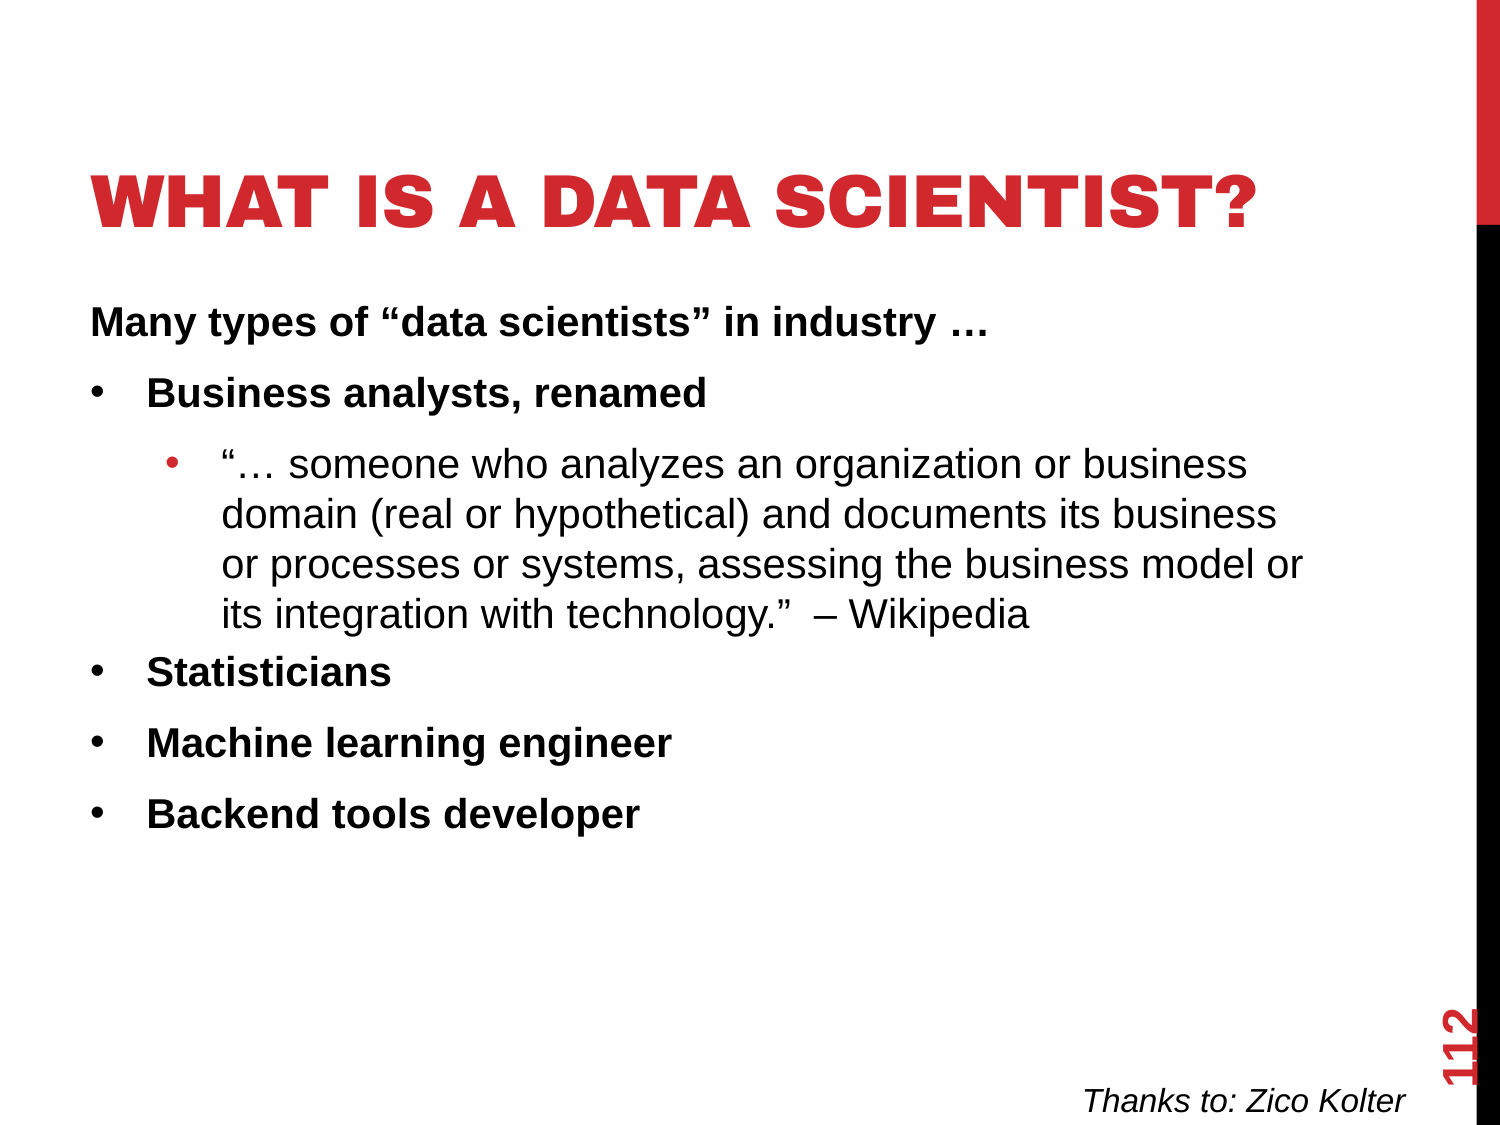

# What is a data scientist?
Many types of “data scientists” in industry …
Business analysts, renamed
“… someone who analyzes an organization or business domain (real or hypothetical) and documents its business or processes or systems, assessing the business model or its integration with technology.”  – Wikipedia
Statisticians
Machine learning engineer
Backend tools developer

112
Thanks to: Zico Kolter